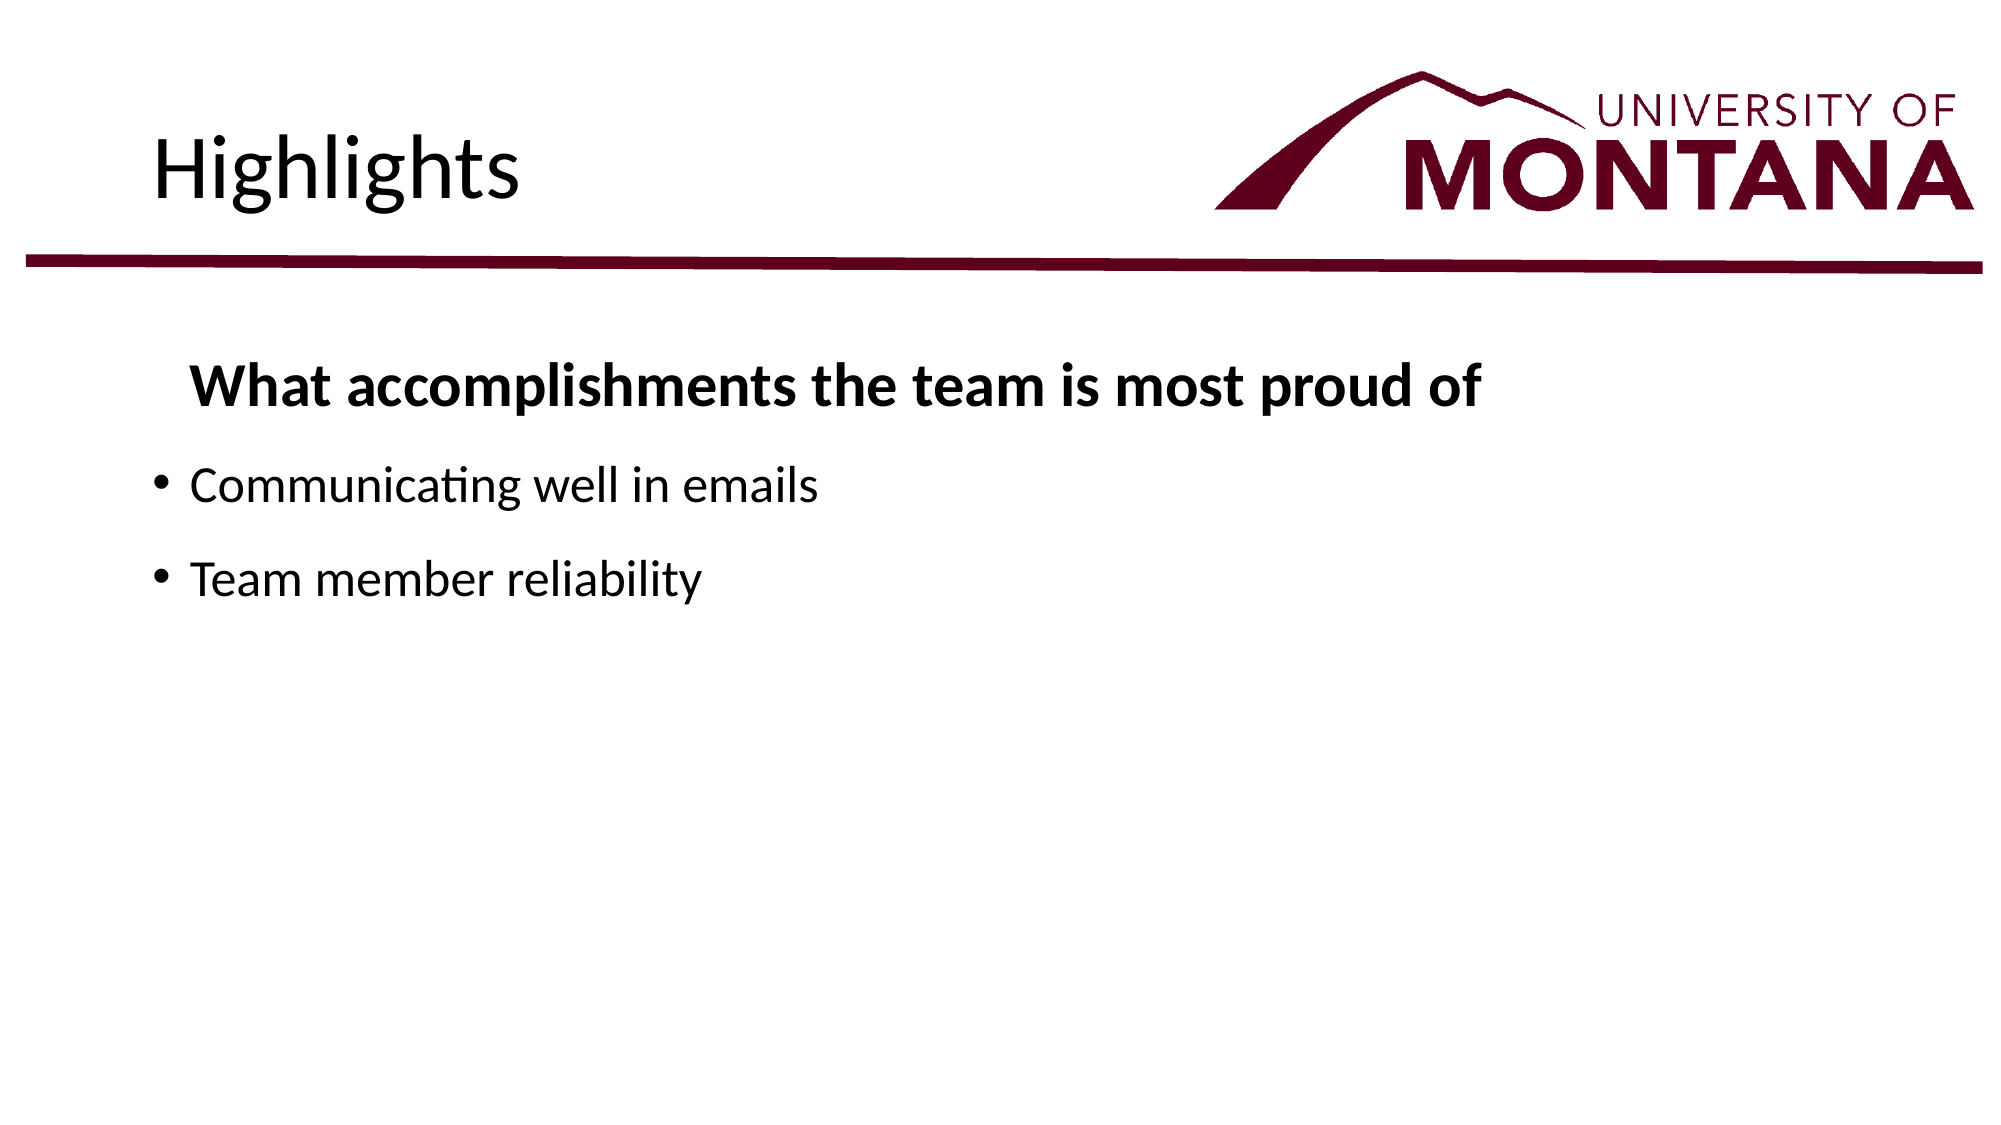

# Highlights
What accomplishments the team is most proud of
Communicating well in emails
Team member reliability